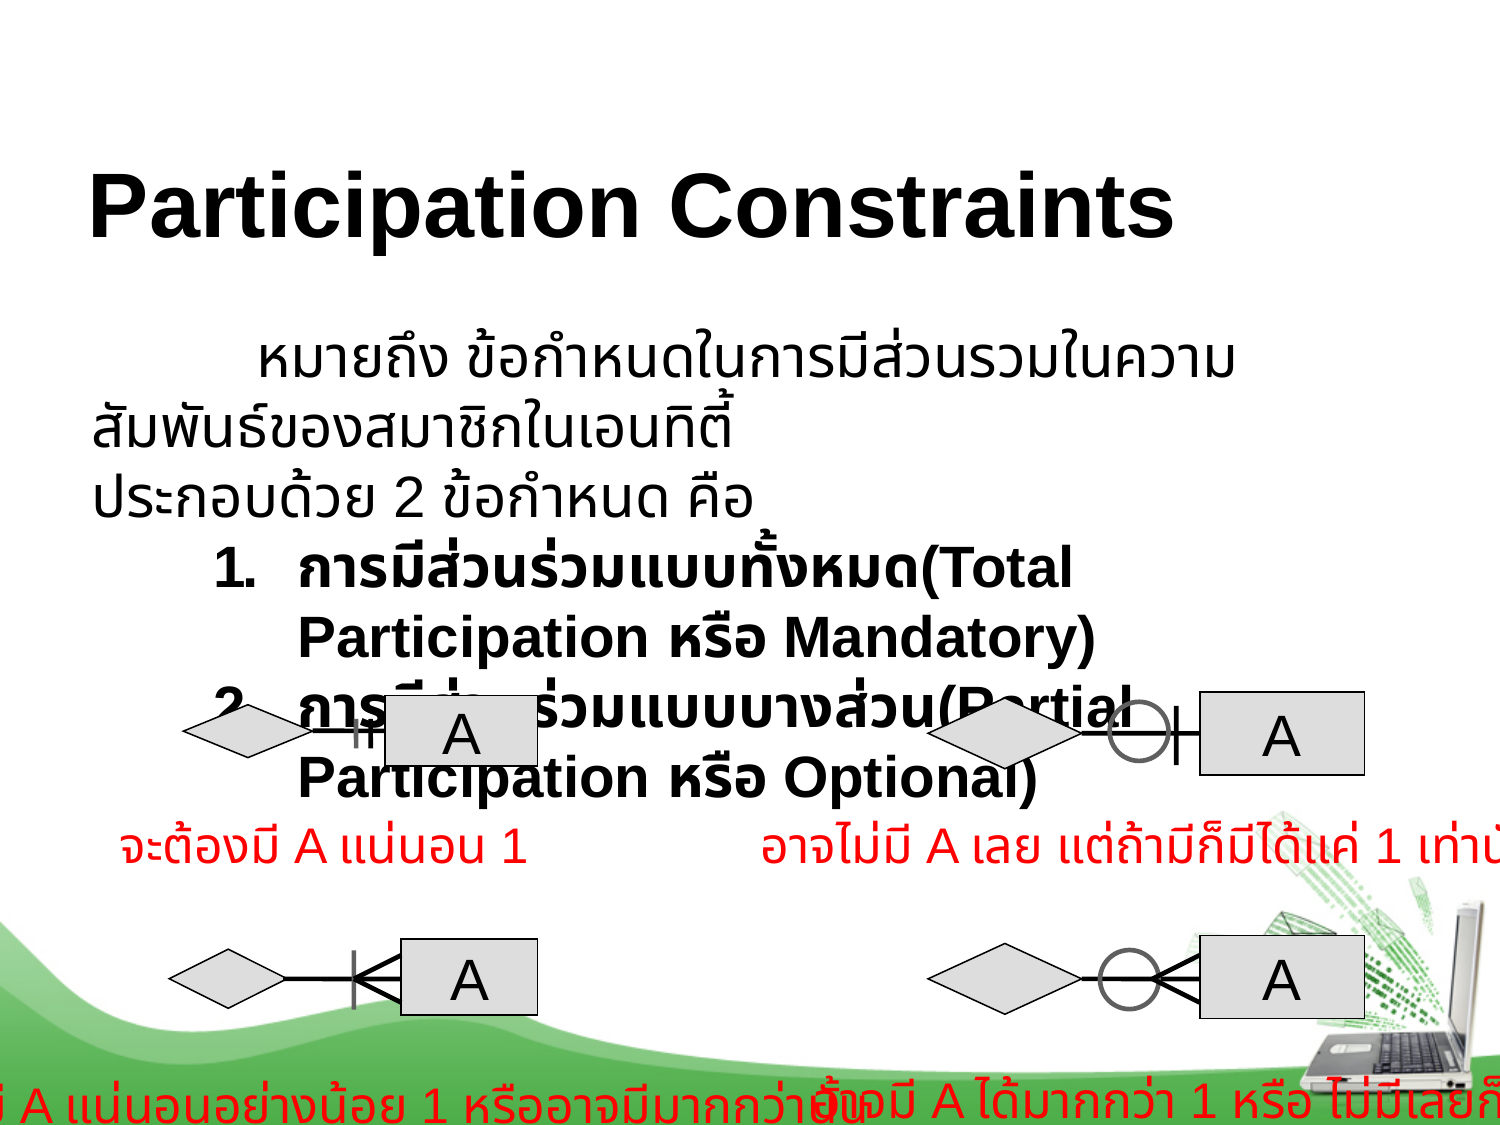

# Participation Constraints
100
	 หมายถึง ข้อกำหนดในการมีส่วนรวมในความสัมพันธ์ของสมาชิกในเอนทิตี้
ประกอบด้วย 2 ข้อกำหนด คือ
การมีส่วนร่วมแบบทั้งหมด(Total Participation หรือ Mandatory)
การมีส่วนร่วมแบบบางส่วน(Partial Participation หรือ Optional)
A

A

อาจไม่มี A เลย แต่ถ้ามีก็มีได้แค่ 1 เท่านั้น
จะต้องมี A แน่นอน 1
A
A

อาจมี A ได้มากกว่า 1 หรือ ไม่มีเลยก็ได้
มี A แน่นอนอย่างน้อย 1 หรืออาจมีมากกว่านั้น